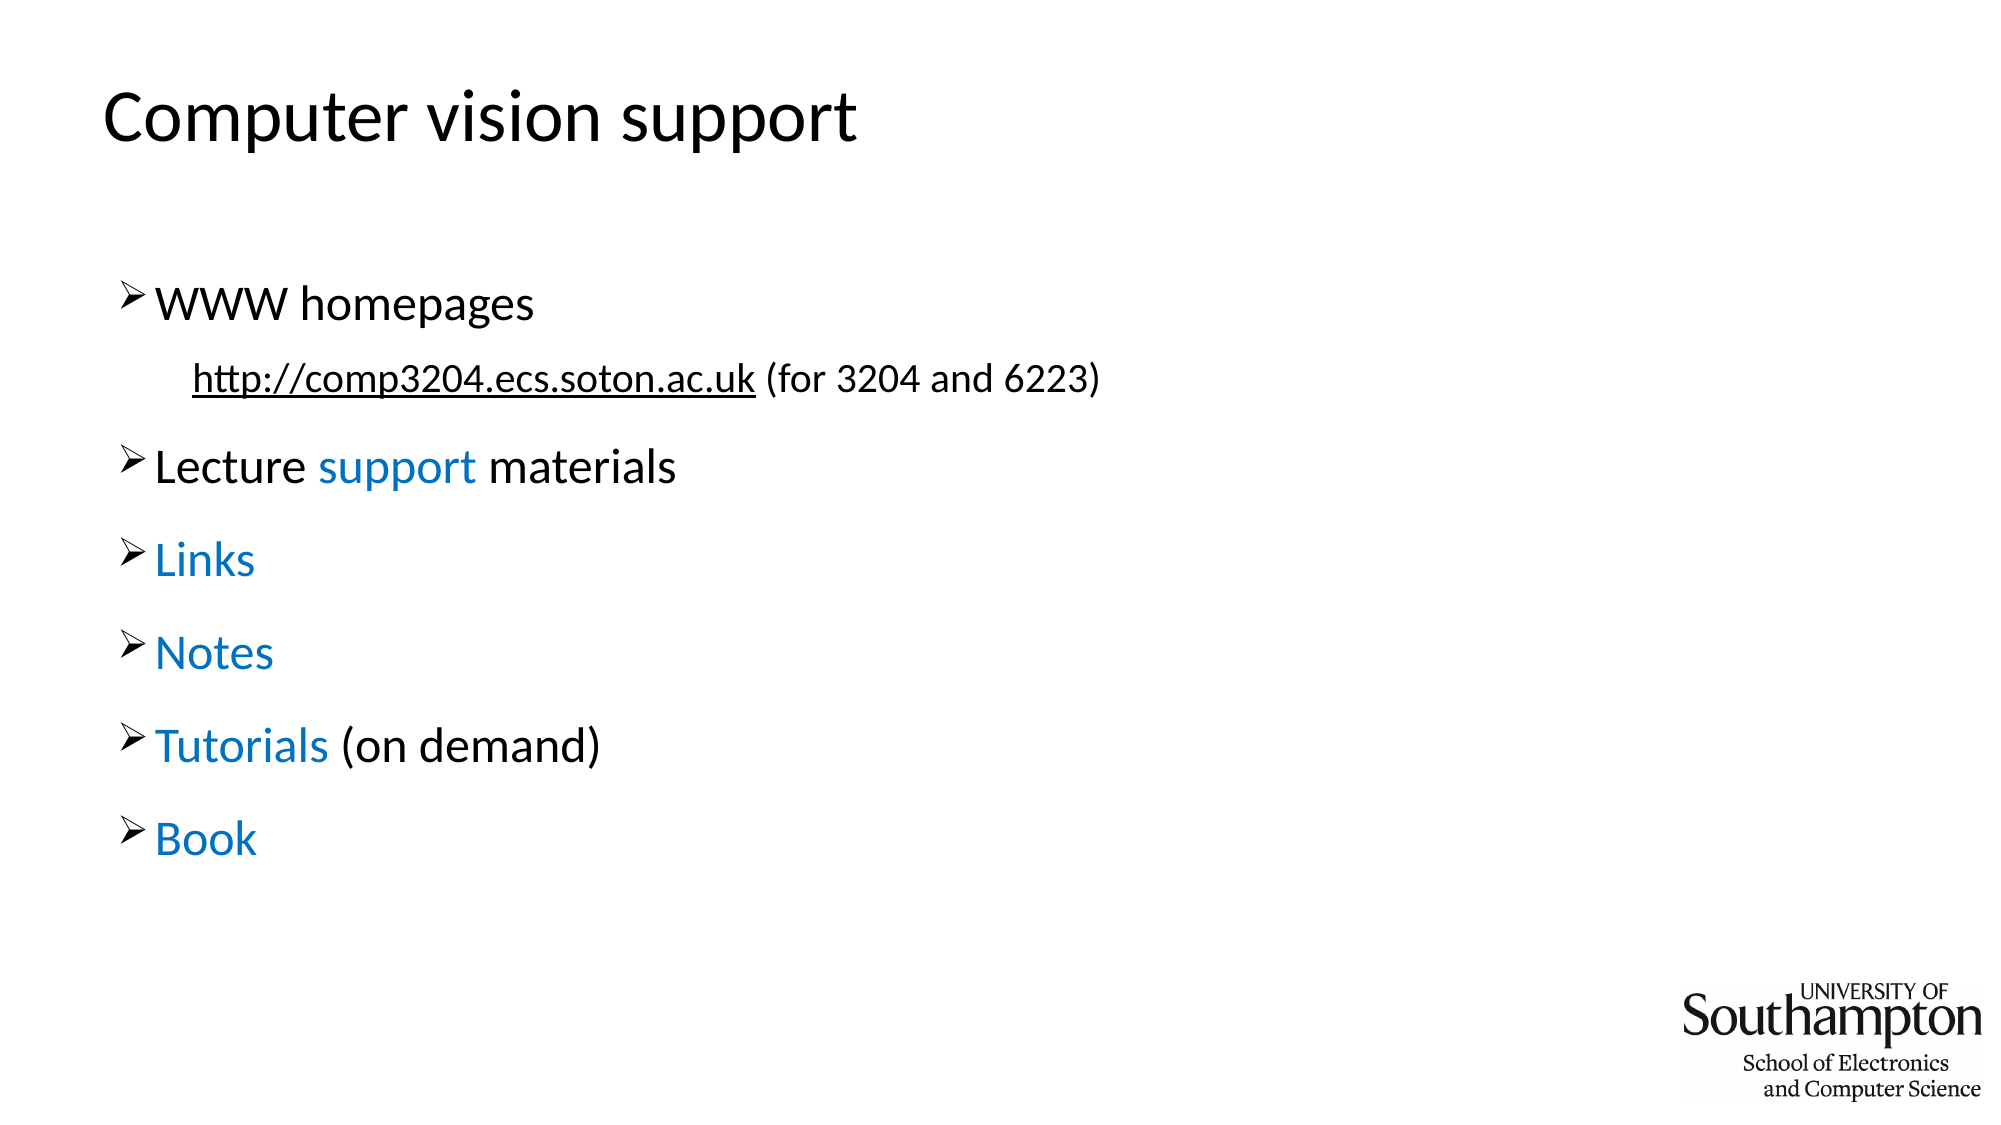

# Computer vision support
WWW homepages
http://comp3204.ecs.soton.ac.uk (for 3204 and 6223)
Lecture support materials
Links
Notes
Tutorials (on demand)
Book